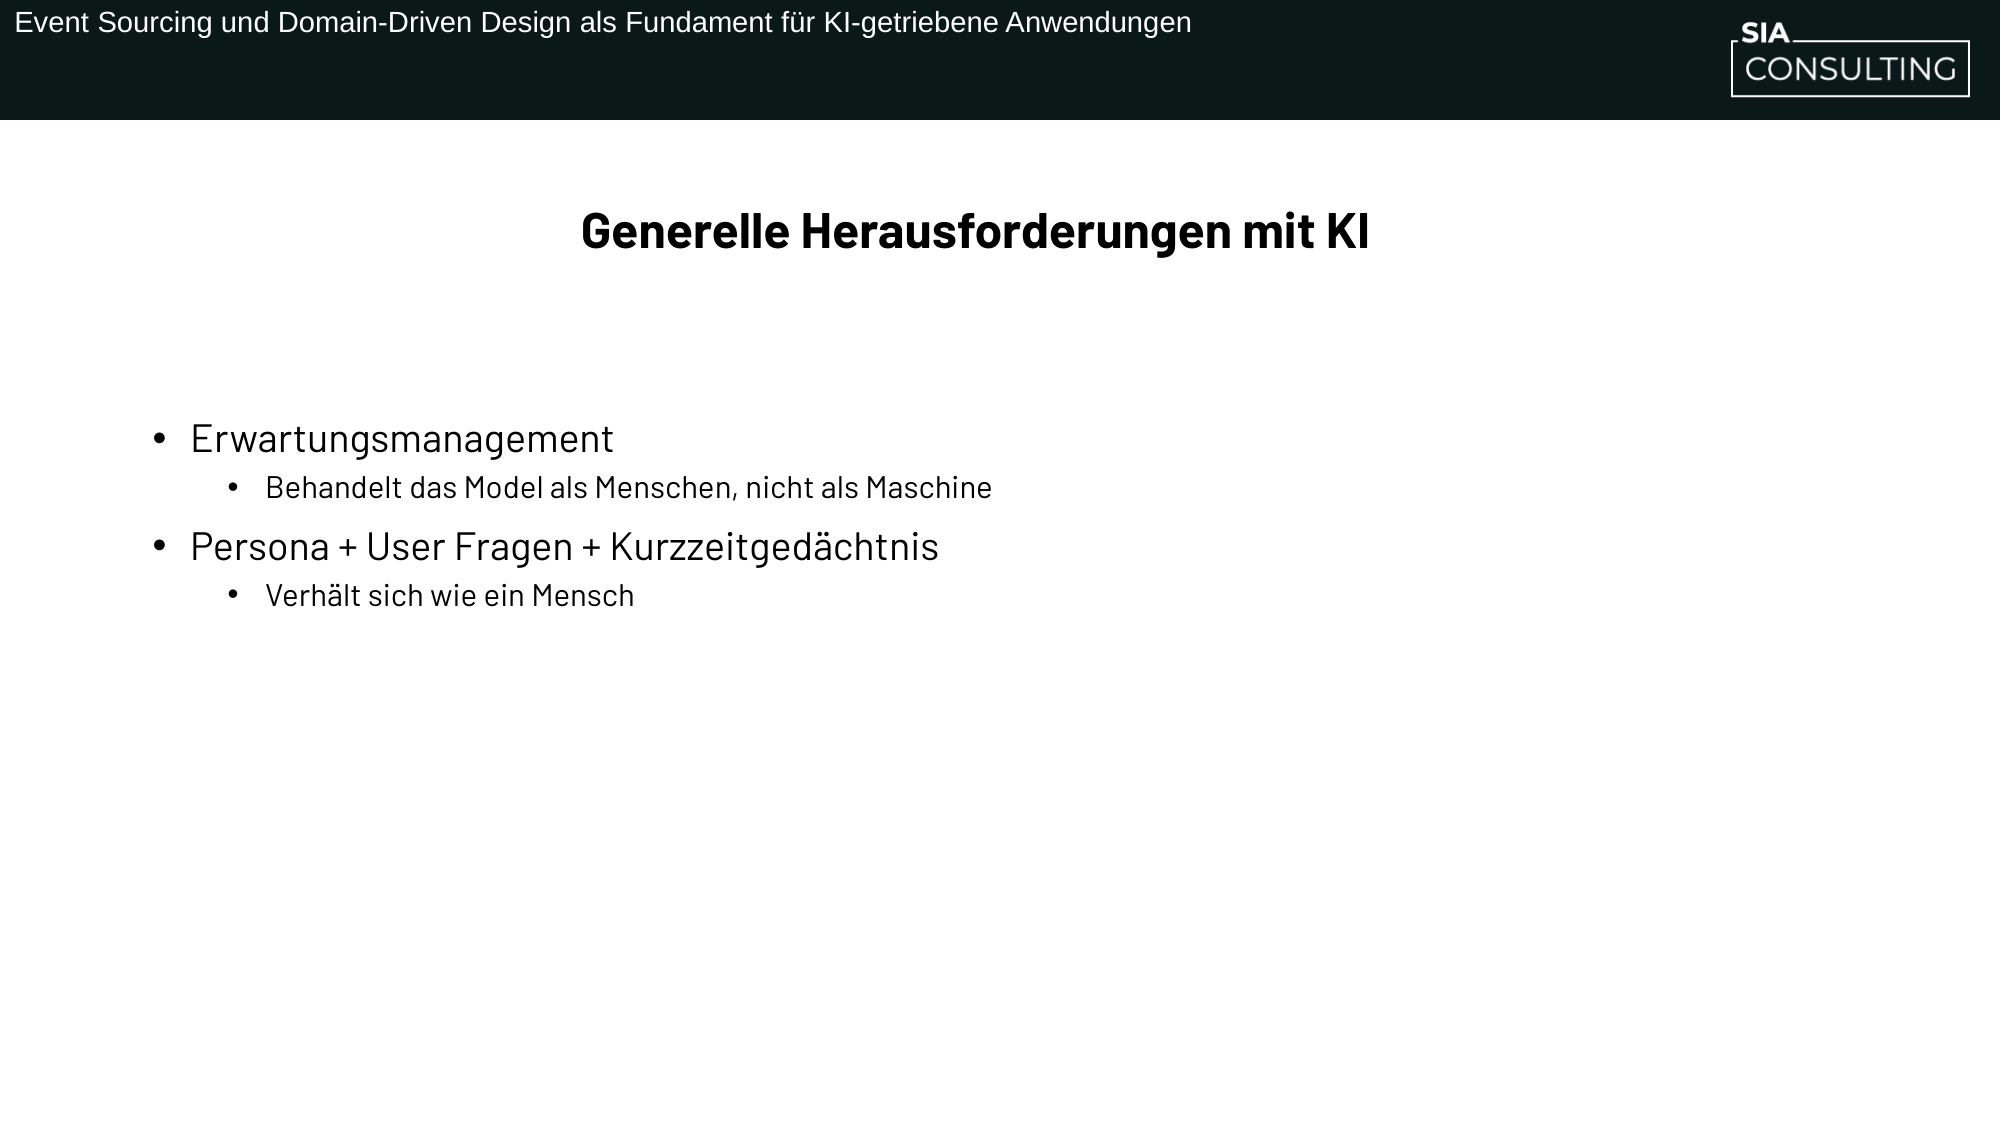

Generelle Herausforderungen mit KI
Erwartungsmanagement
Behandelt das Model als Menschen, nicht als Maschine
Persona + User Fragen + Kurzzeitgedächtnis
Verhält sich wie ein Mensch